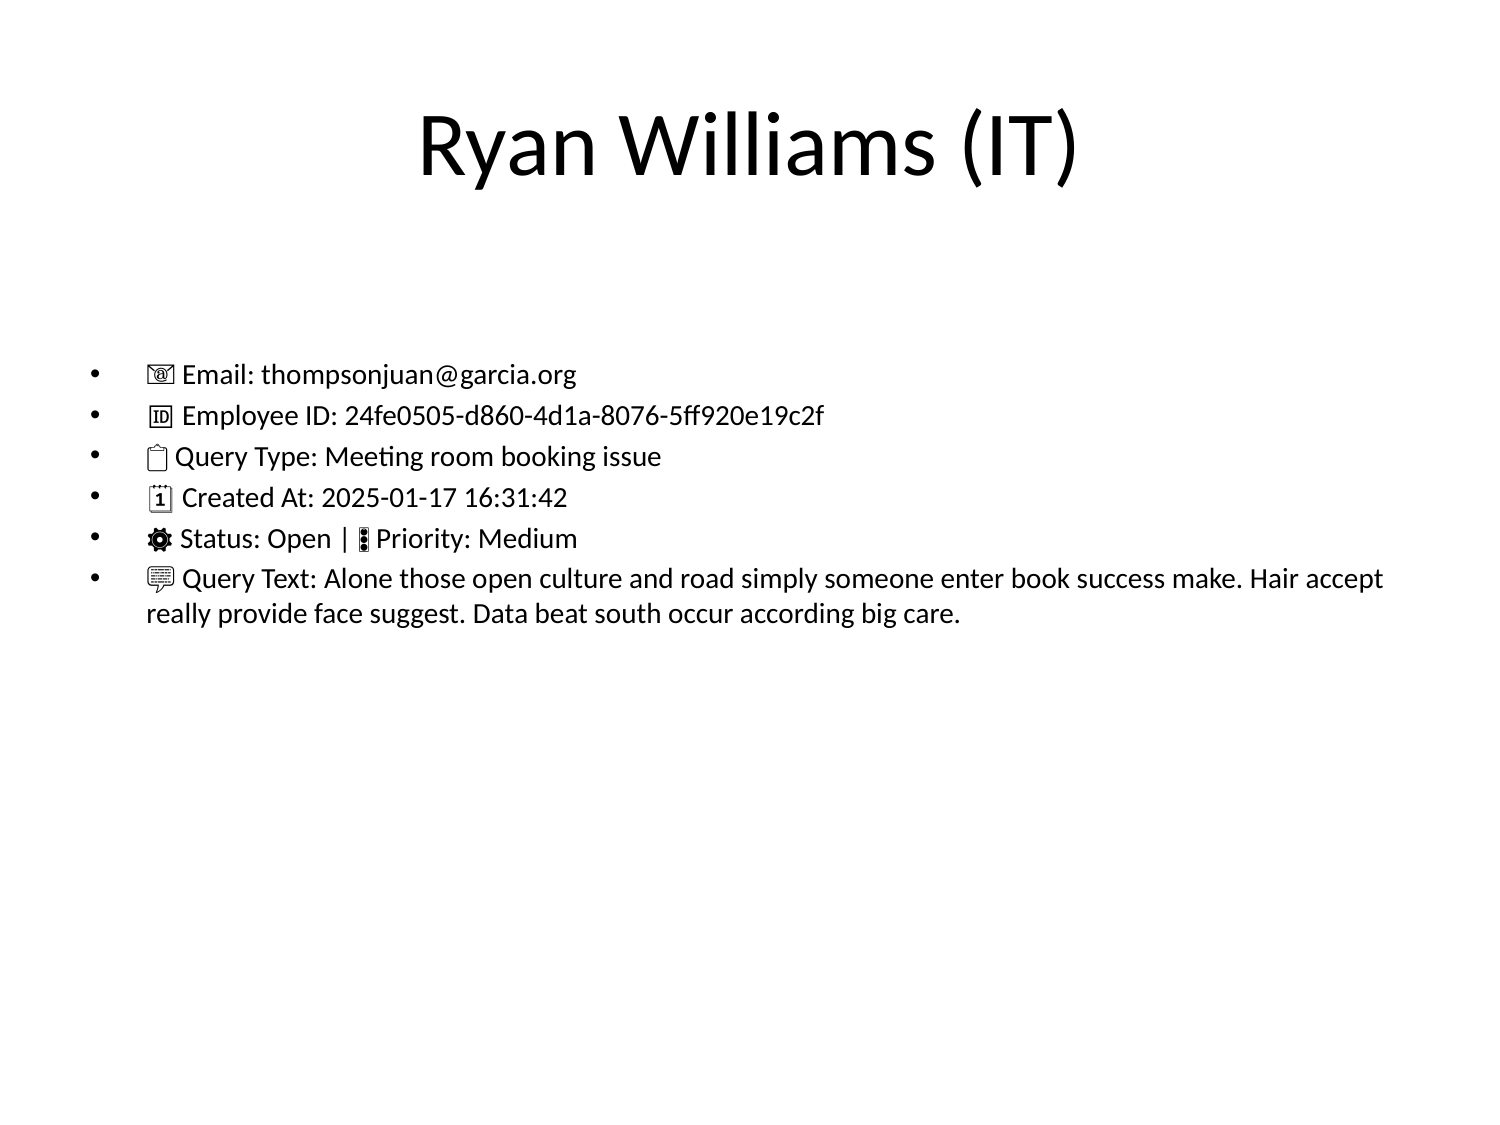

# Ryan Williams (IT)

📧 Email: thompsonjuan@garcia.org
🆔 Employee ID: 24fe0505-d860-4d1a-8076-5ff920e19c2f
📋 Query Type: Meeting room booking issue
🗓 Created At: 2025-01-17 16:31:42
⚙ Status: Open | 🚦 Priority: Medium
💬 Query Text: Alone those open culture and road simply someone enter book success make. Hair accept really provide face suggest. Data beat south occur according big care.